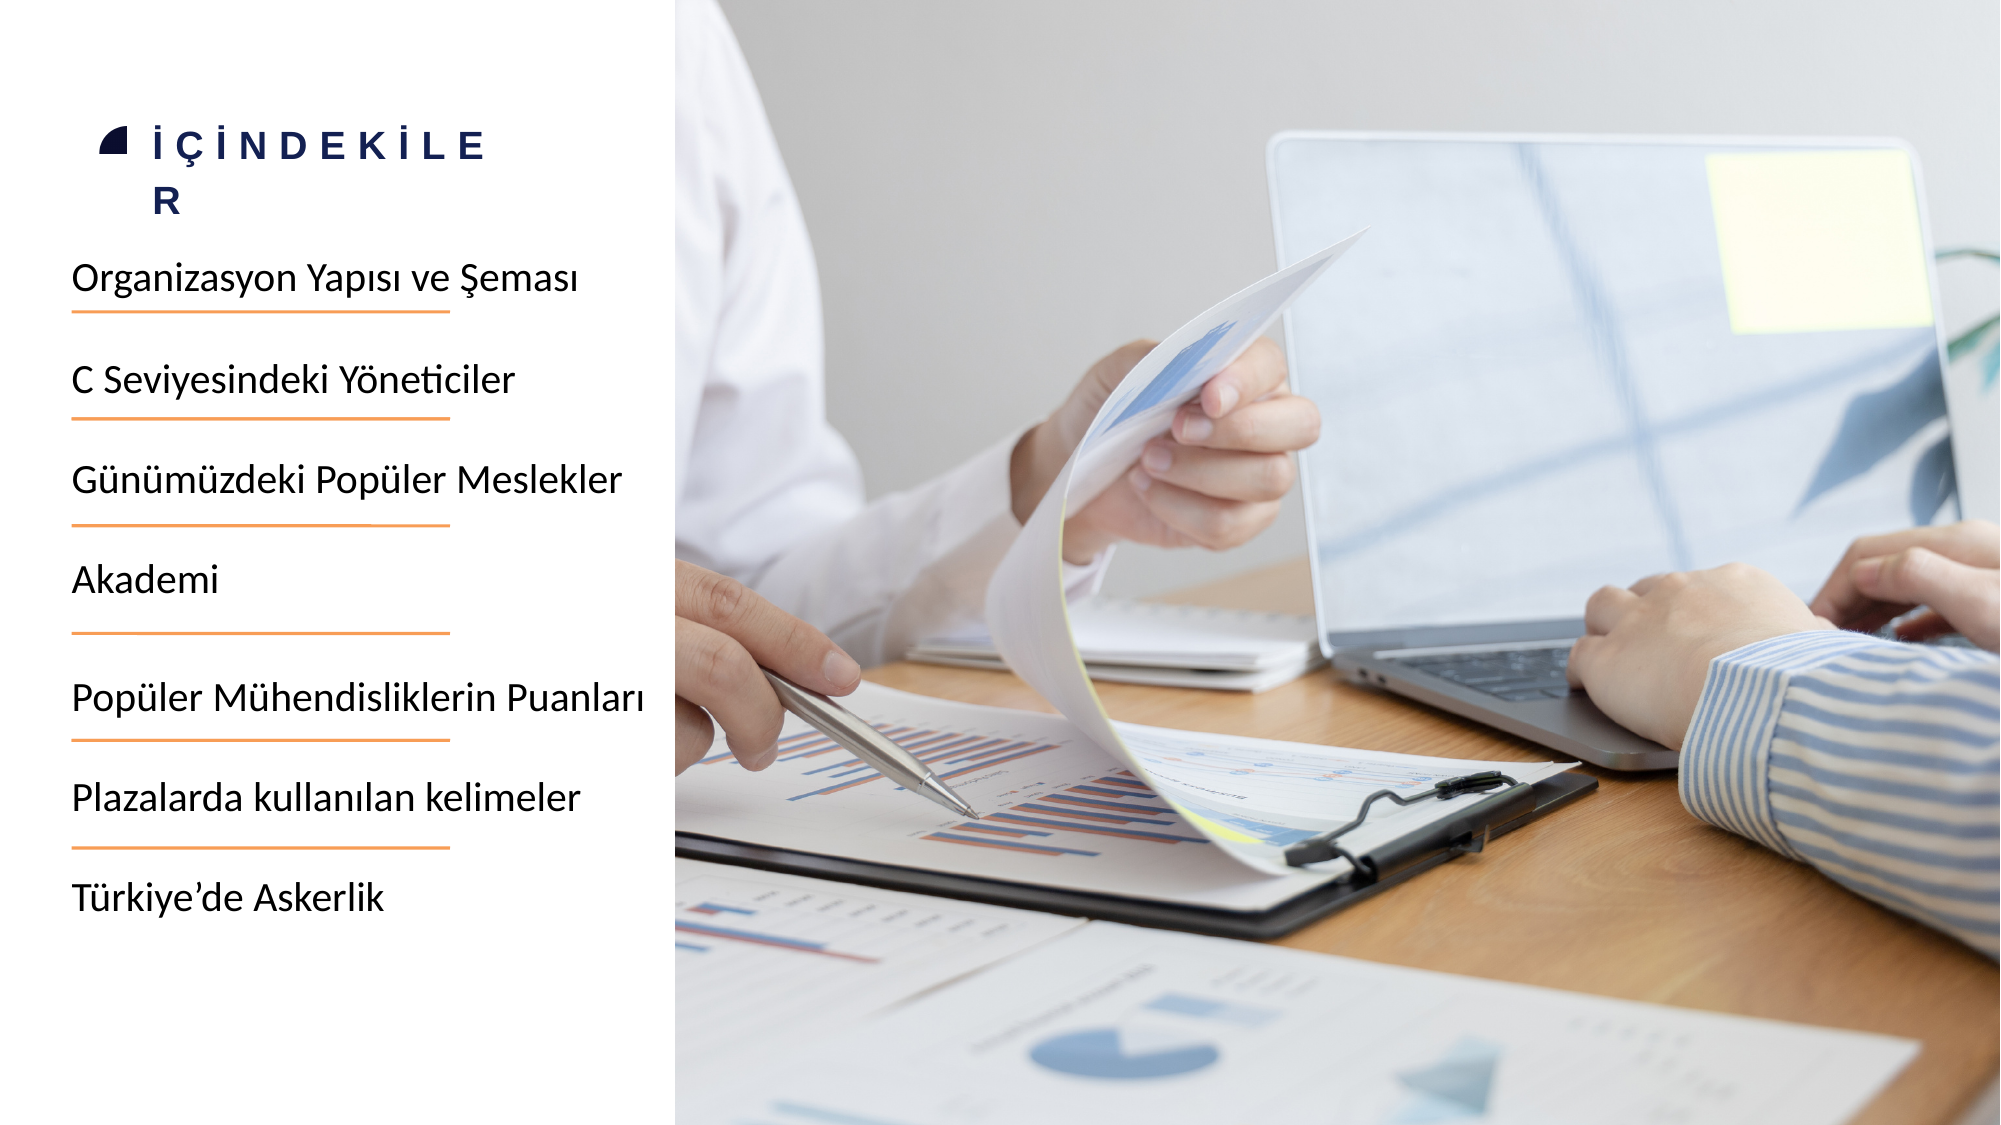

Organizasyon Yapısı ve Şeması

C Seviyesindeki Yöneticiler

Günümüzdeki Popüler Meslekler

Akademi

Popüler Mühendisliklerin Puanları

Plazalarda kullanılan kelimeler

Türkiye’de Askerlik